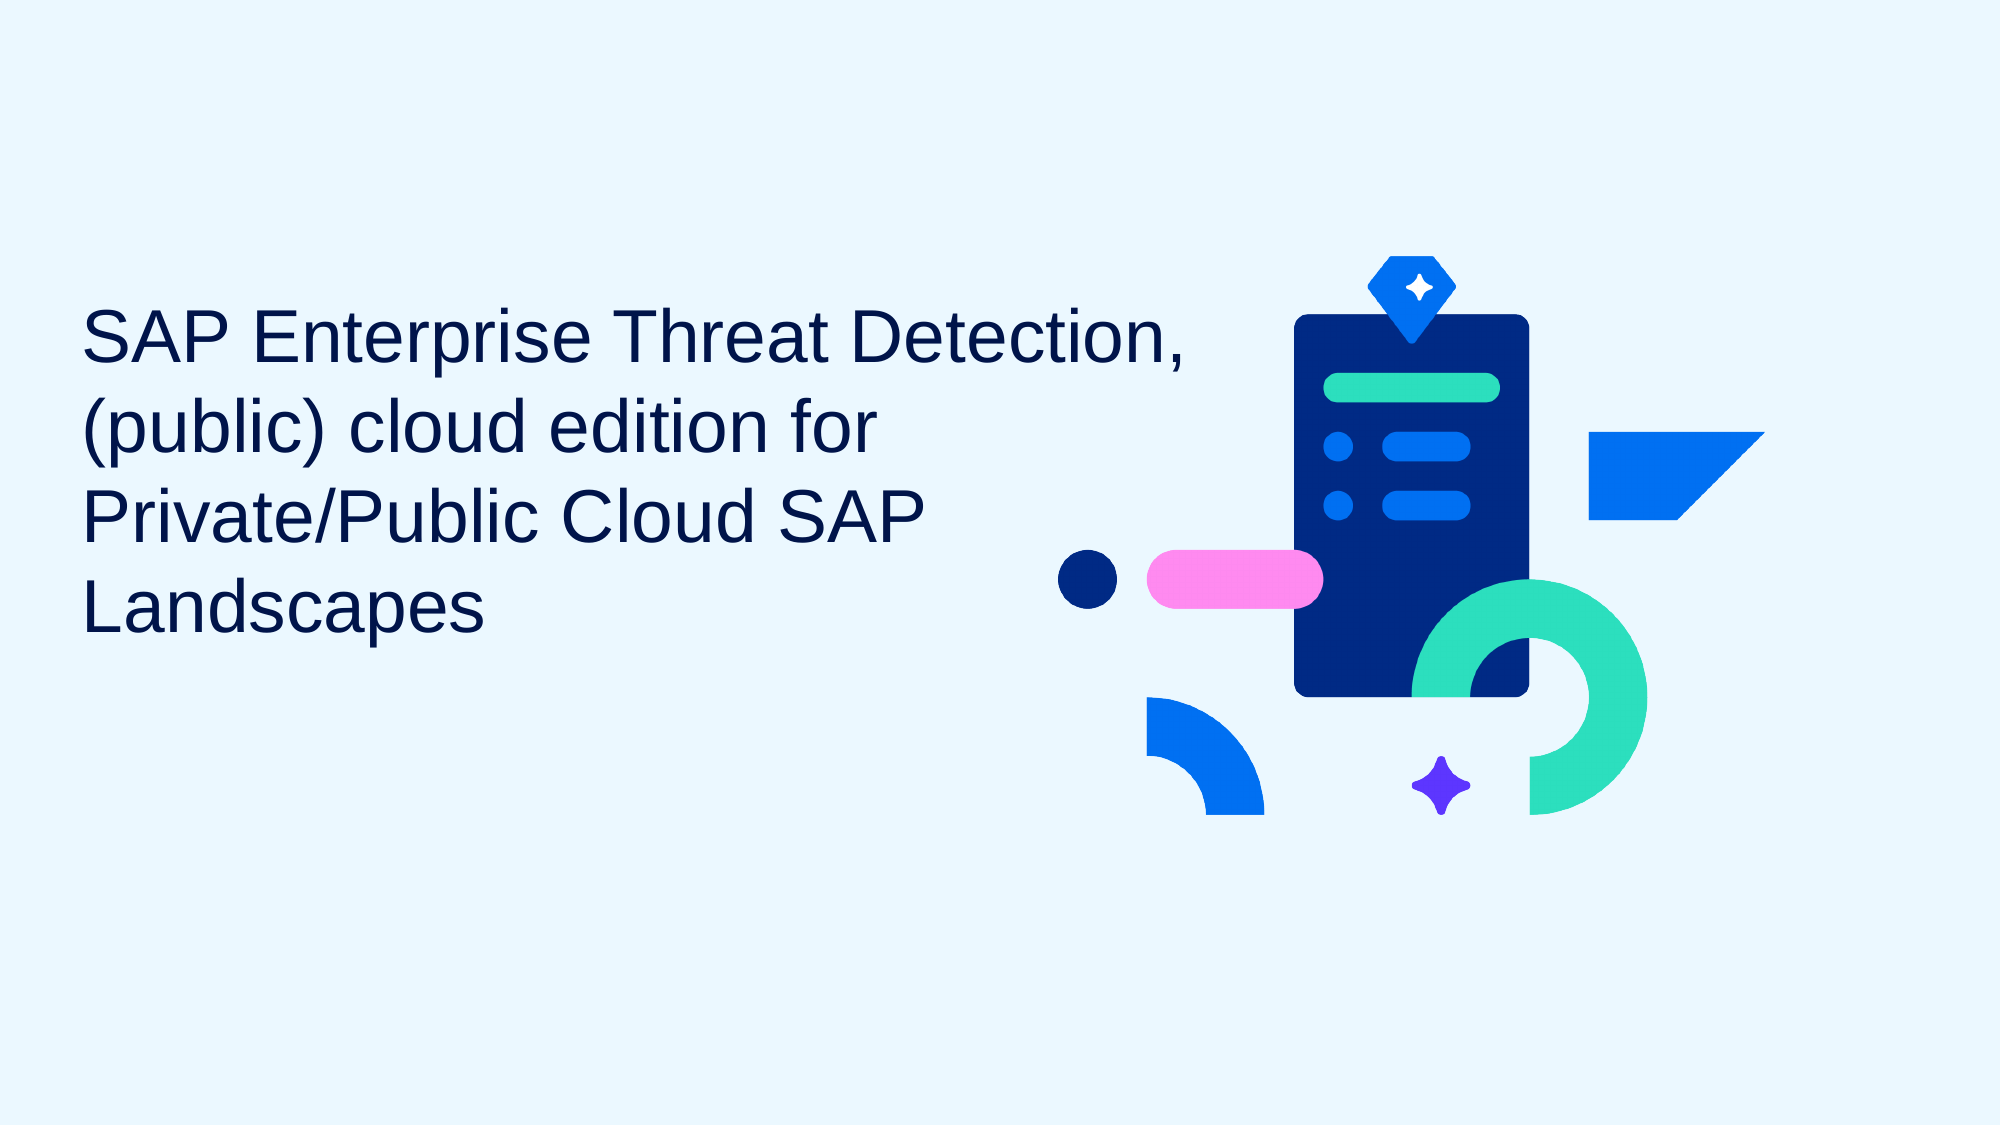

# SAP Enterprise Threat Detection, (public) cloud edition for Private/Public Cloud SAP Landscapes